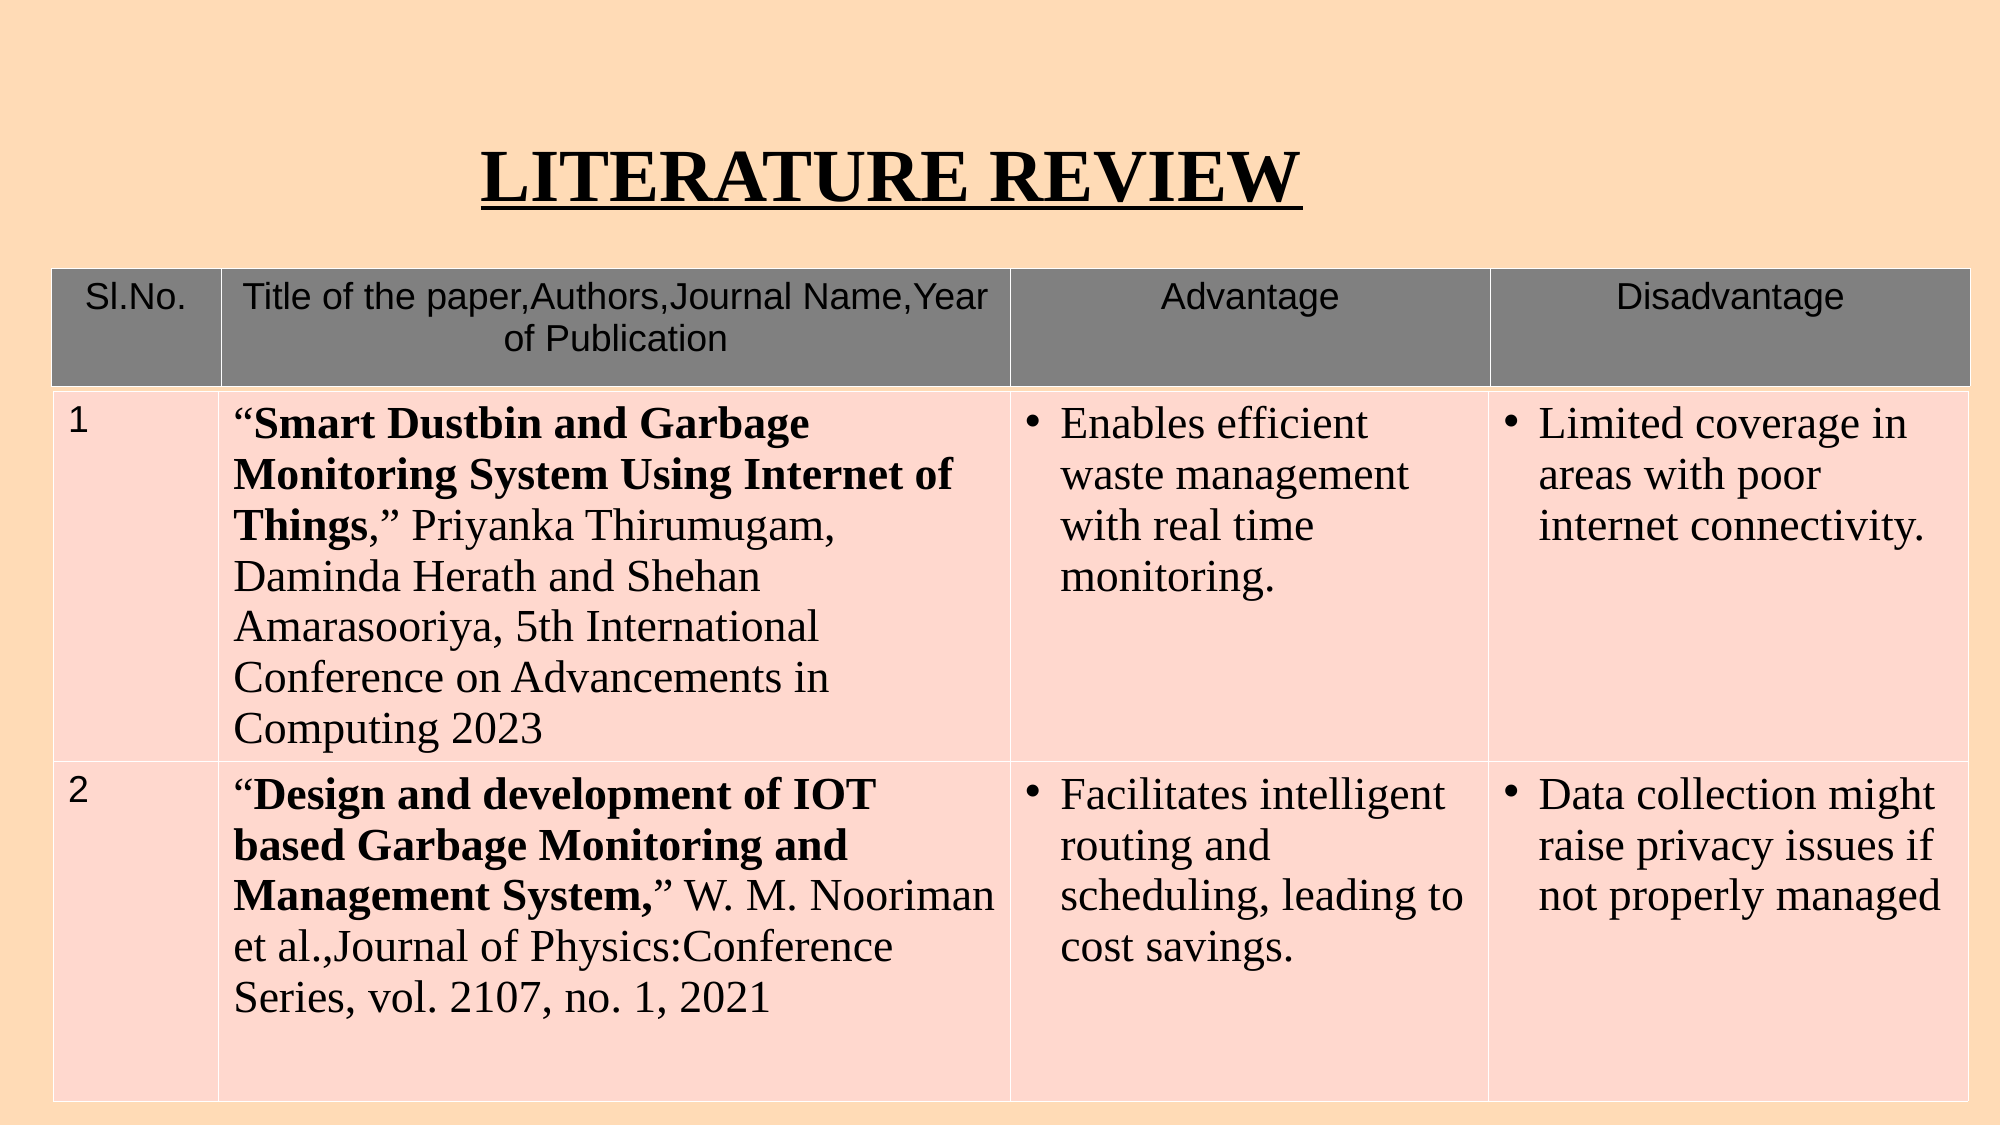

LITERATURE REVIEW
| Sl.No. | Title of the paper,Authors,Journal Name,Year of Publication | Advantage | Disadvantage |
| --- | --- | --- | --- |
| 1 | “Smart Dustbin and Garbage Monitoring System Using Internet of Things,” Priyanka Thirumugam, Daminda Herath and Shehan Amarasooriya, 5th International Conference on Advancements in Computing 2023 | Enables efficient waste management with real time monitoring. | Limited coverage in areas with poor internet connectivity. |
| --- | --- | --- | --- |
| 2 | “Design and development of IOT based Garbage Monitoring and Management System,” W. M. Nooriman et al.,Journal of Physics:Conference Series, vol. 2107, no. 1, 2021 | Facilitates intelligent routing and scheduling, leading to cost savings. | Data collection might raise privacy issues if not properly managed |